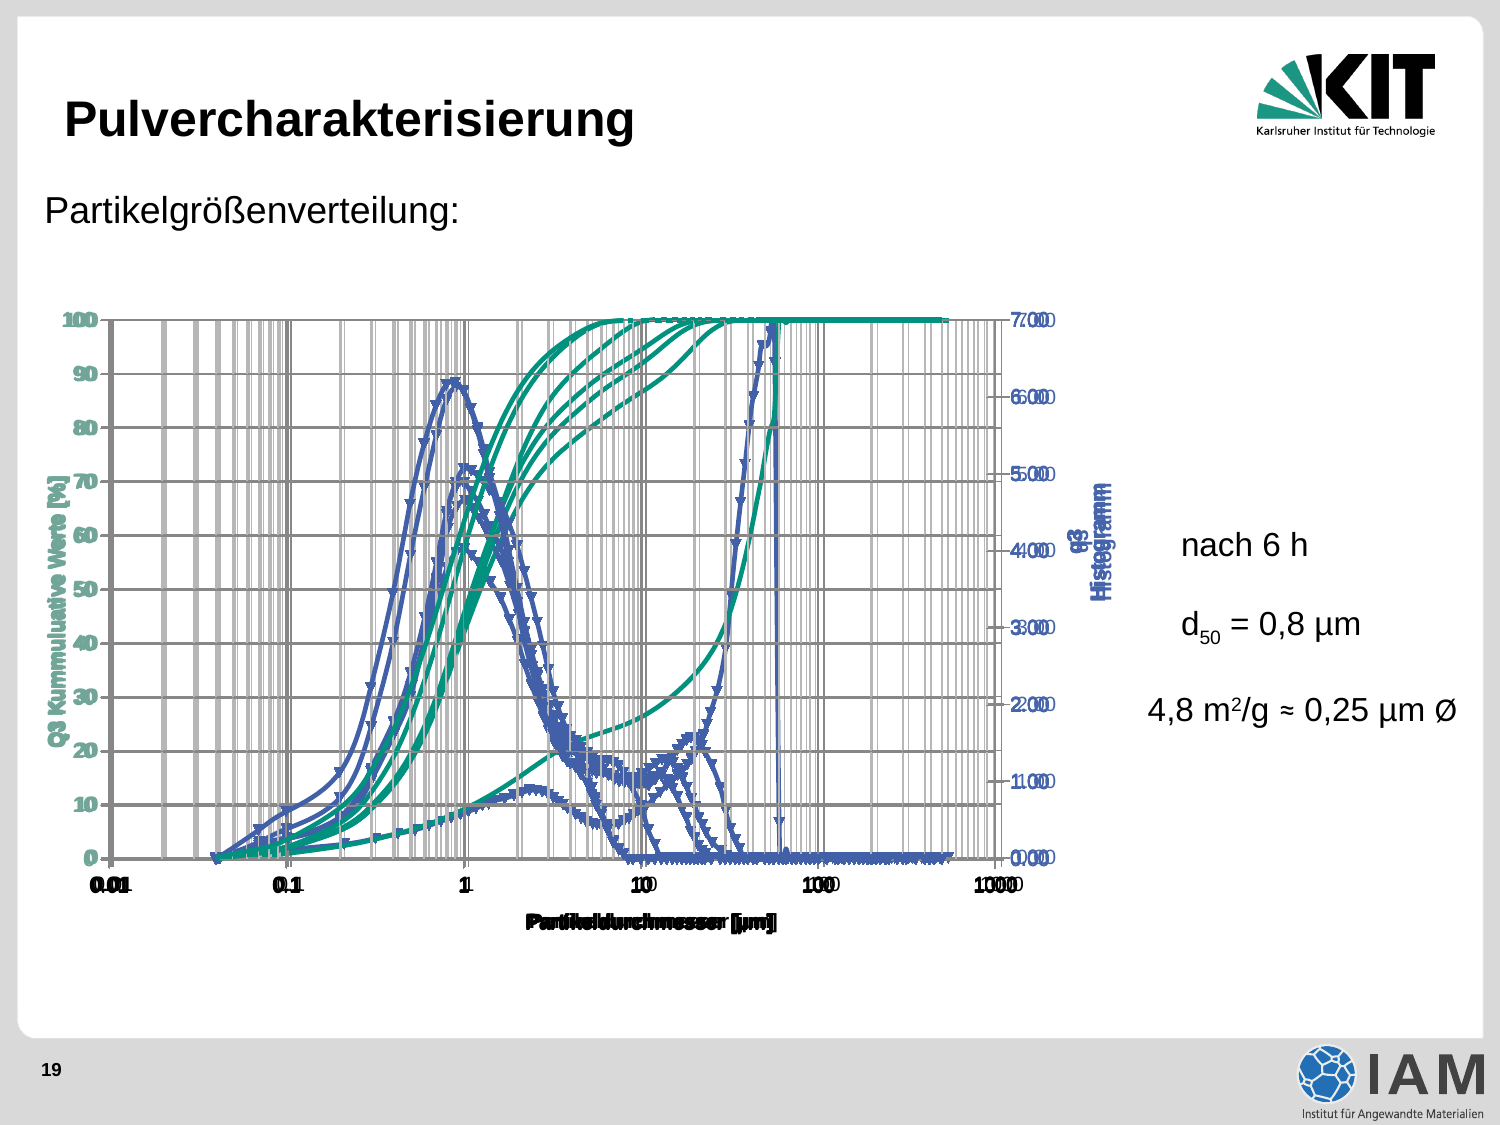

# Pulvercharakterisierung
Partikelgrößenverteilung:

### Chart

| Category |  |  |
|---|---|---|

### Chart

| Category |  |  |
|---|---|---|

### Chart

| Category |  |  |
|---|---|---|

### Chart

| Category |  |  |
|---|---|---|

### Chart

| Category |  |  |
|---|---|---|

### Chart

| Category |  |  |
|---|---|---|

### Chart

| Category |  |  |
|---|---|---|
nach 6 h
d50 = 0,8 µm
4,8 m2/g ≈ 0,25 µm Ø